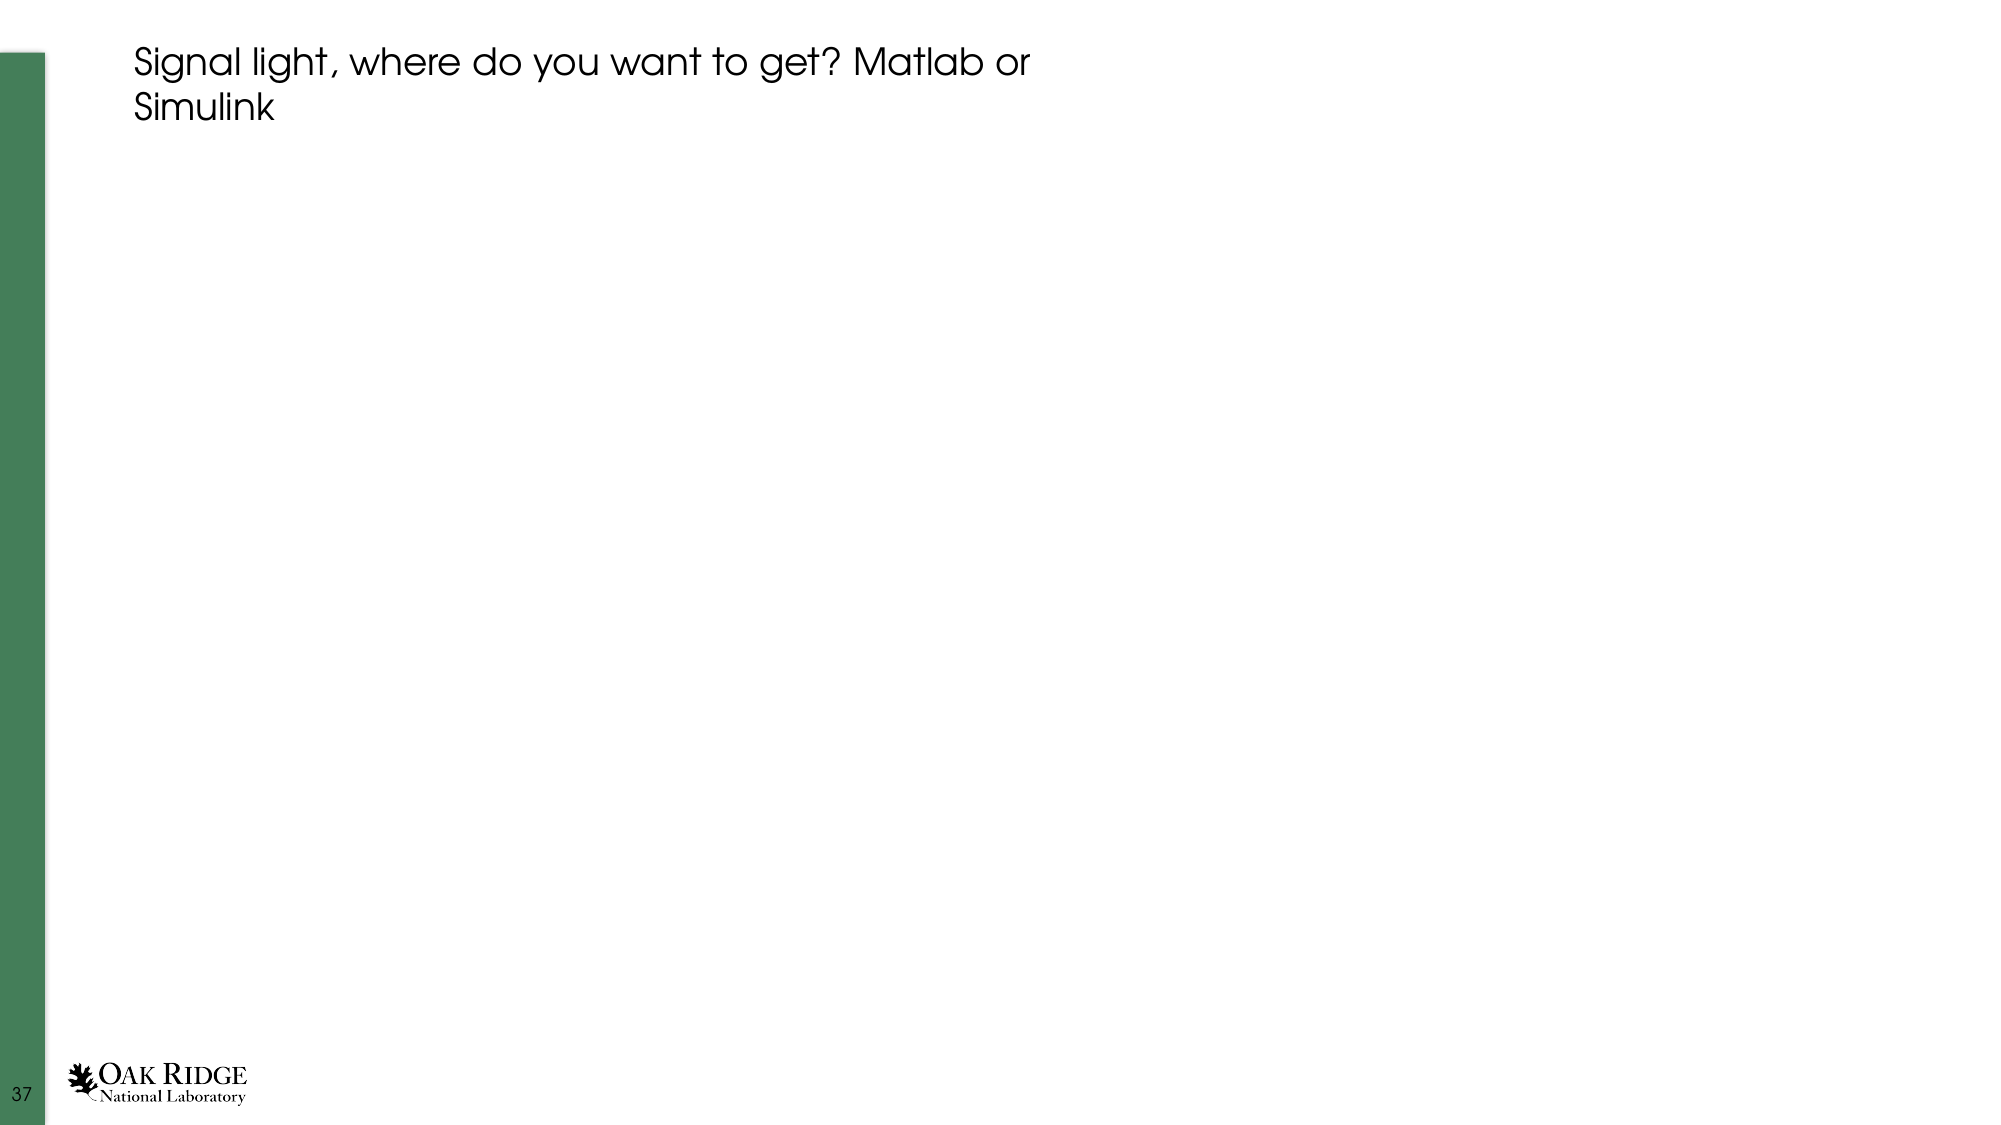

Signal light, where do you want to get? Matlab or Simulink